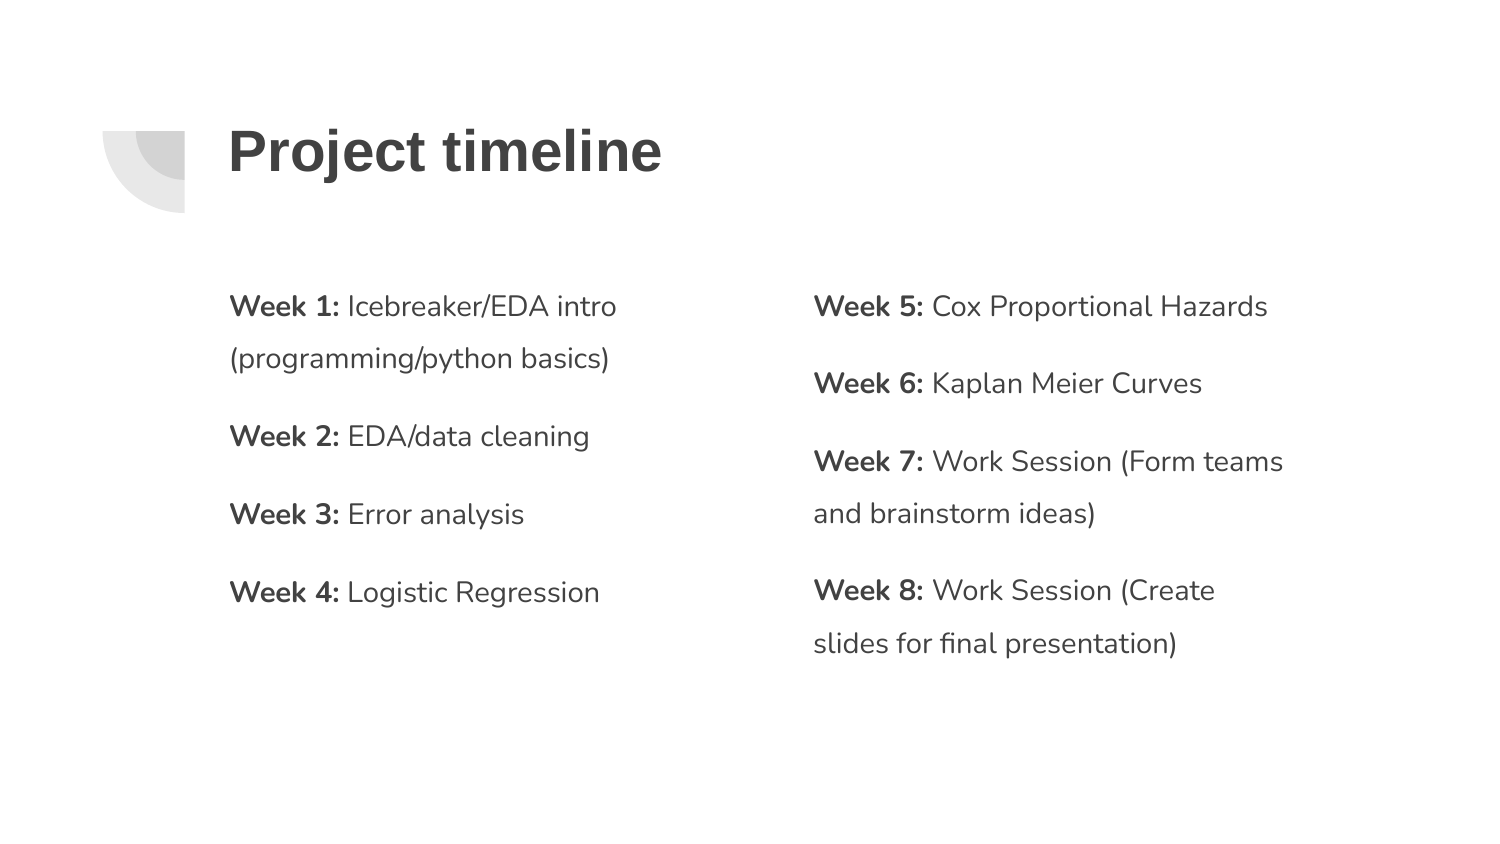

# Project timeline
Week 1: Icebreaker/EDA intro (programming/python basics)
Week 2: EDA/data cleaning
Week 3: Error analysis
Week 4: Logistic Regression

Week 5: Cox Proportional Hazards
Week 6: Kaplan Meier Curves
Week 7: Work Session (Form teams and brainstorm ideas)
Week 8: Work Session (Create slides for final presentation)